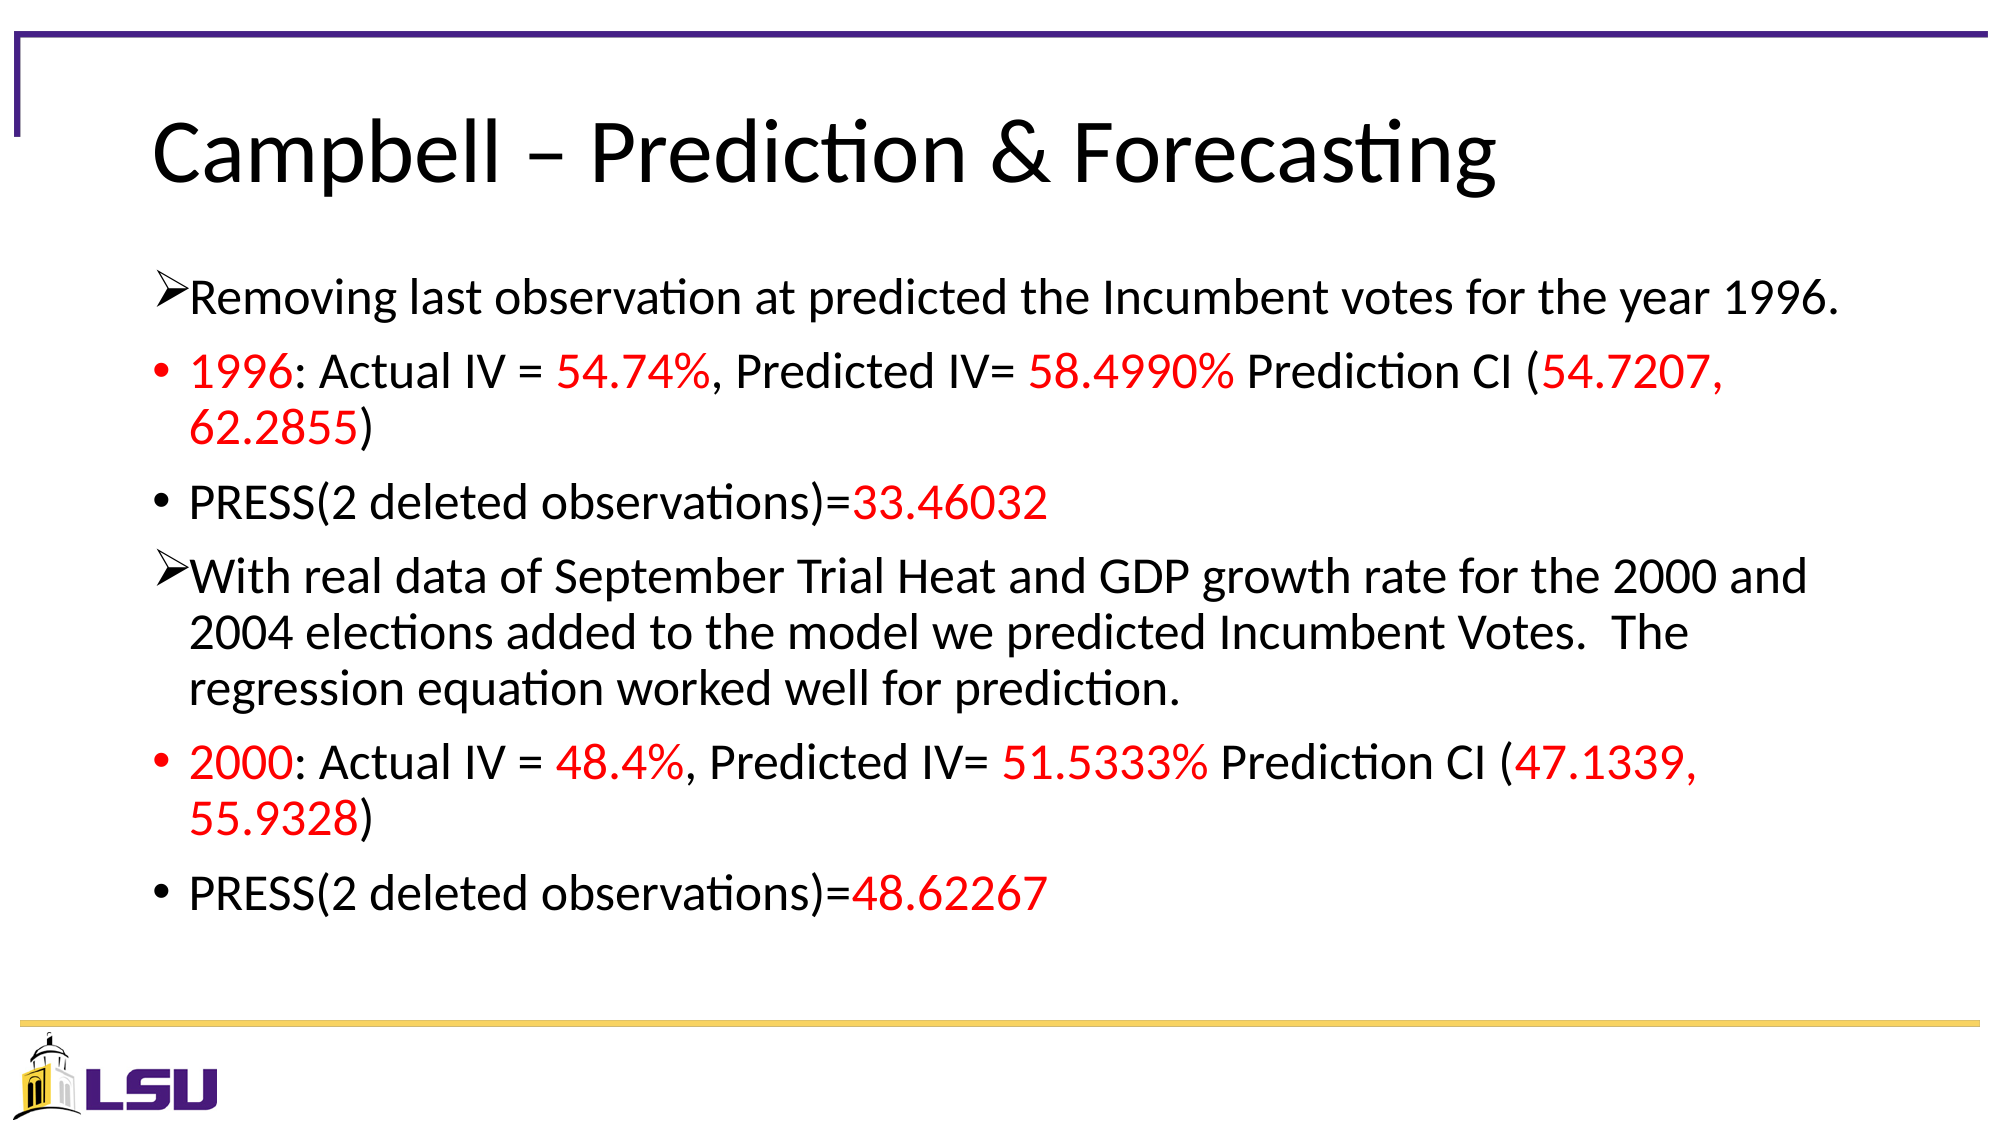

# Campbell – Prediction & Forecasting
Removing last observation at predicted the Incumbent votes for the year 1996.
1996: Actual IV = 54.74%, Predicted IV= 58.4990% Prediction CI (54.7207, 62.2855)
PRESS(2 deleted observations)=33.46032
With real data of September Trial Heat and GDP growth rate for the 2000 and 2004 elections added to the model we predicted Incumbent Votes.  The regression equation worked well for prediction.
2000: Actual IV = 48.4%, Predicted IV= 51.5333% Prediction CI (47.1339, 55.9328)
PRESS(2 deleted observations)=48.62267